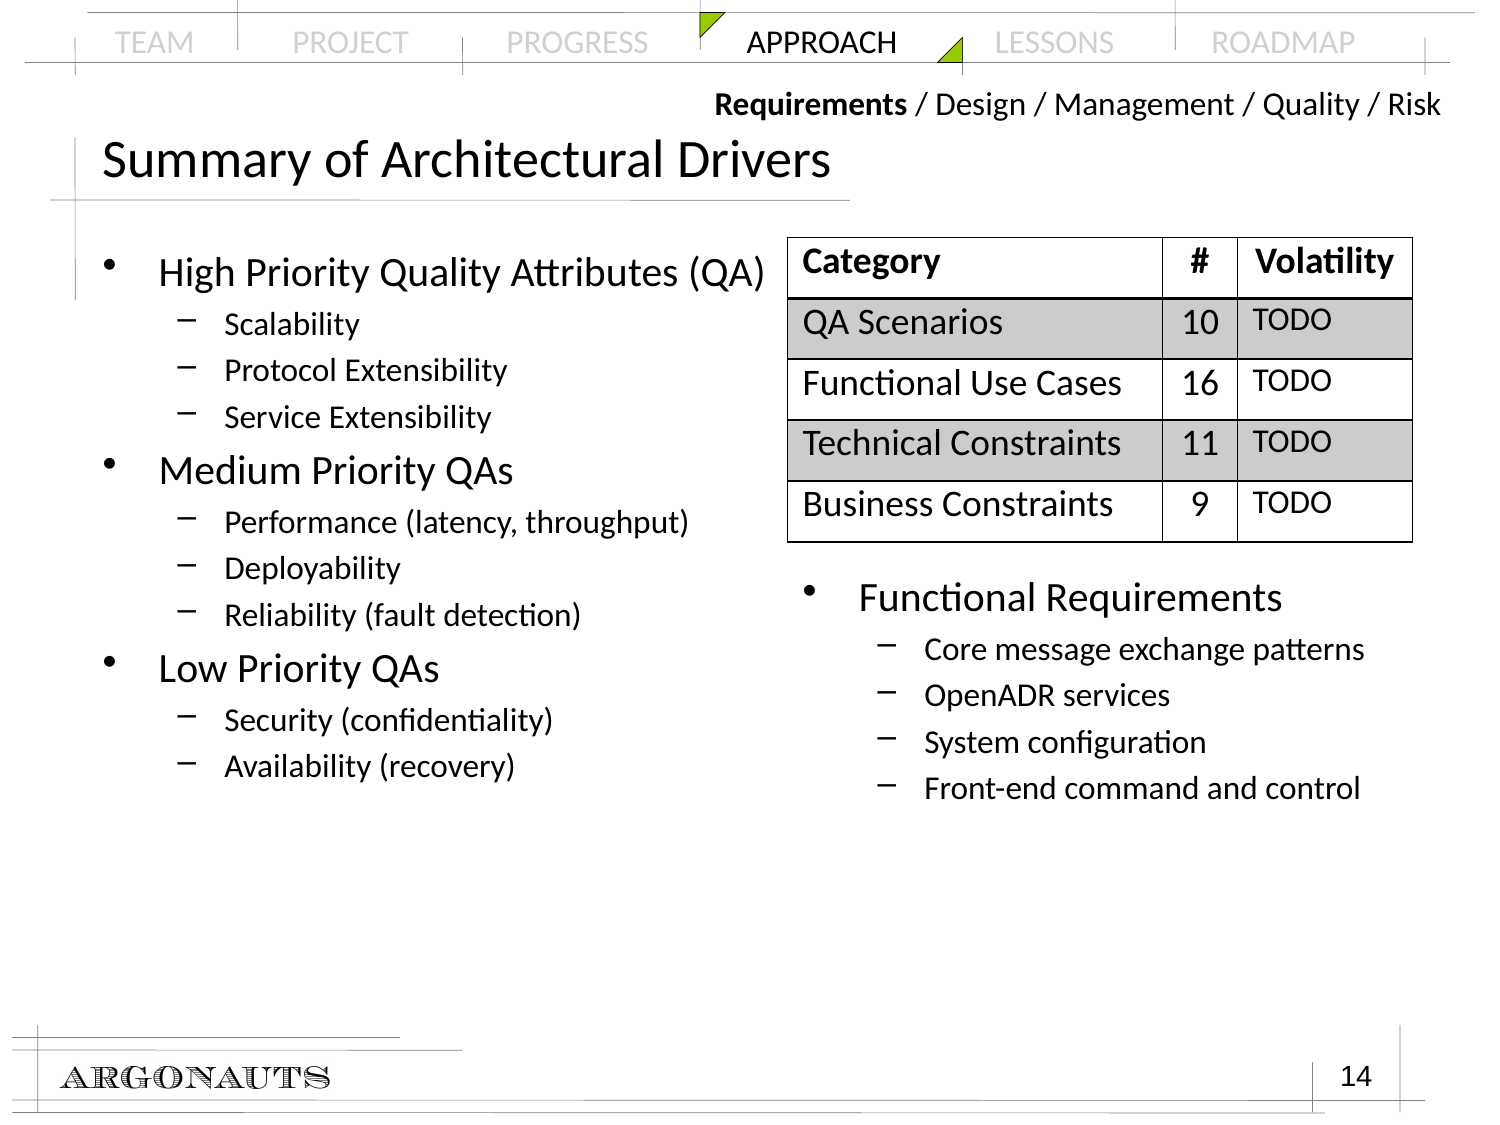

Requirements / Design / Management / Quality / Risk
# Summary of Architectural Drivers
High Priority Quality Attributes (QA)
Scalability
Protocol Extensibility
Service Extensibility
Medium Priority QAs
Performance (latency, throughput)
Deployability
Reliability (fault detection)
Low Priority QAs
Security (confidentiality)
Availability (recovery)

| Category | # | Volatility |
| --- | --- | --- |
| QA Scenarios | 10 | TODO |
| Functional Use Cases | 16 | TODO |
| Technical Constraints | 11 | TODO |
| Business Constraints | 9 | TODO |
Functional Requirements
Core message exchange patterns
OpenADR services
System configuration
Front-end command and control

14